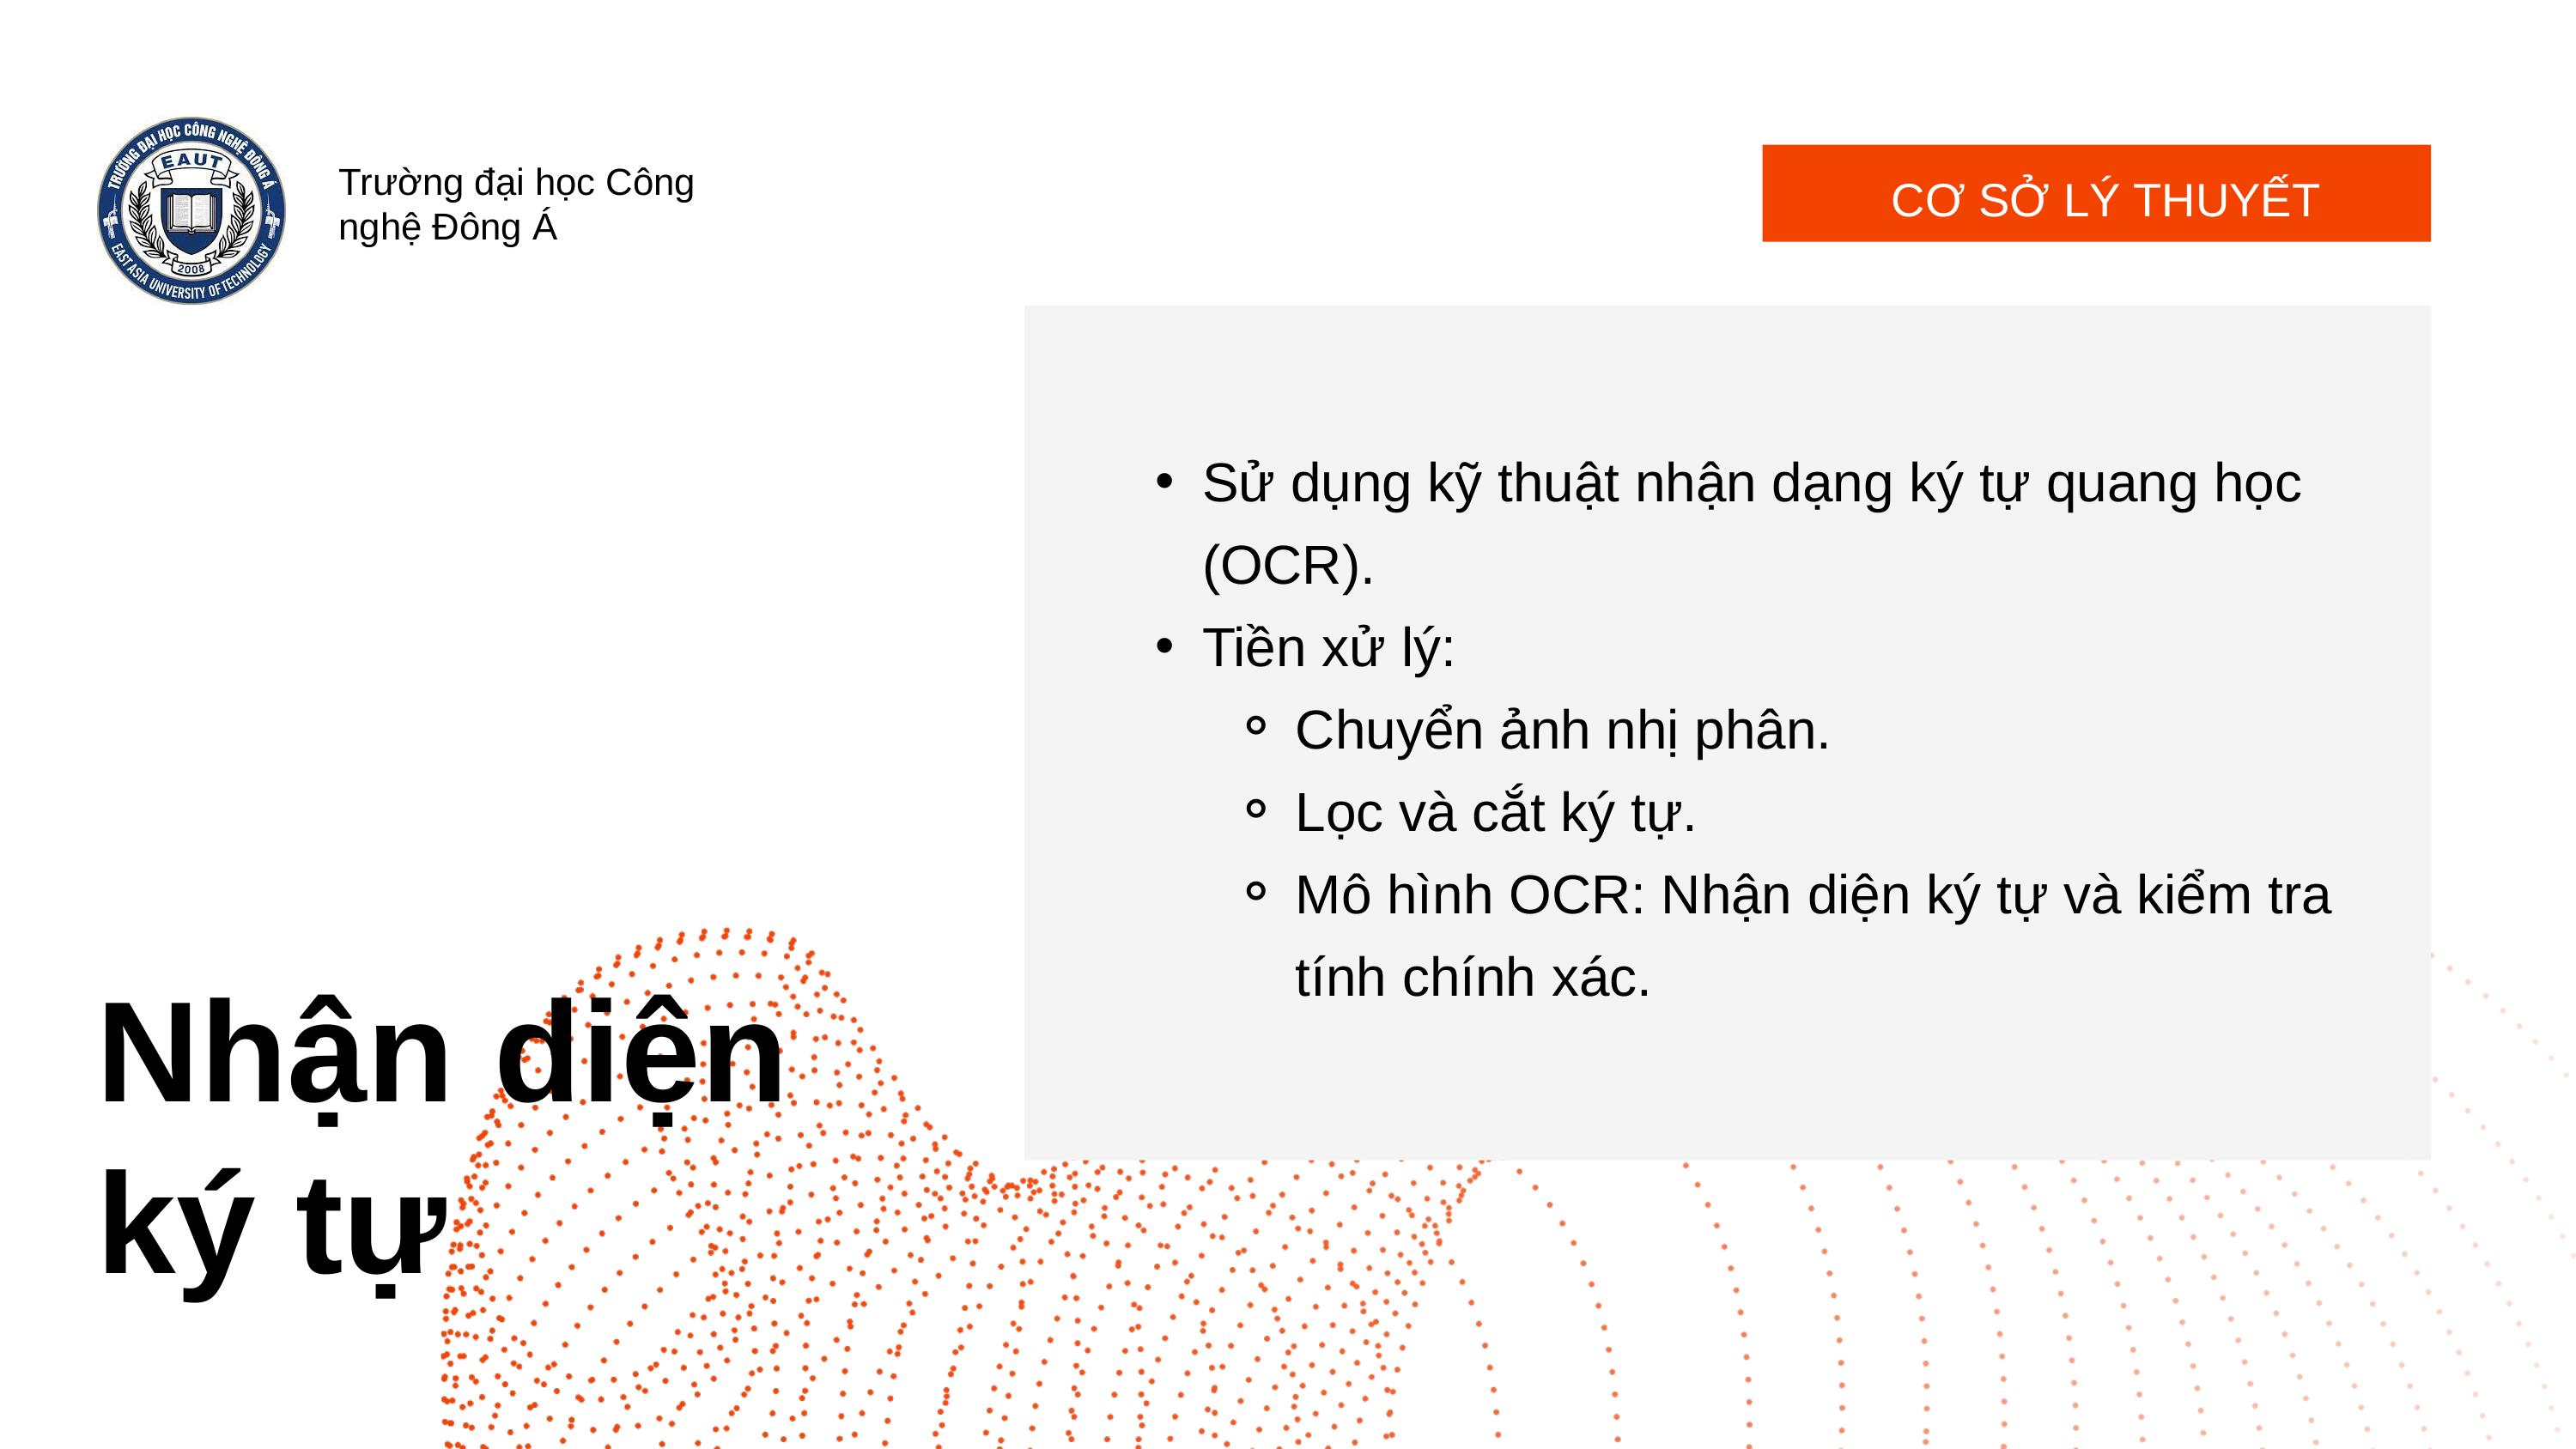

CƠ SỞ LÝ THUYẾT
Trường đại học Công nghệ Đông Á

Sử dụng kỹ thuật nhận dạng ký tự quang học (OCR).
Tiền xử lý:
Chuyển ảnh nhị phân.
Lọc và cắt ký tự.
Mô hình OCR: Nhận diện ký tự và kiểm tra tính chính xác.

Nhận diện ký tự